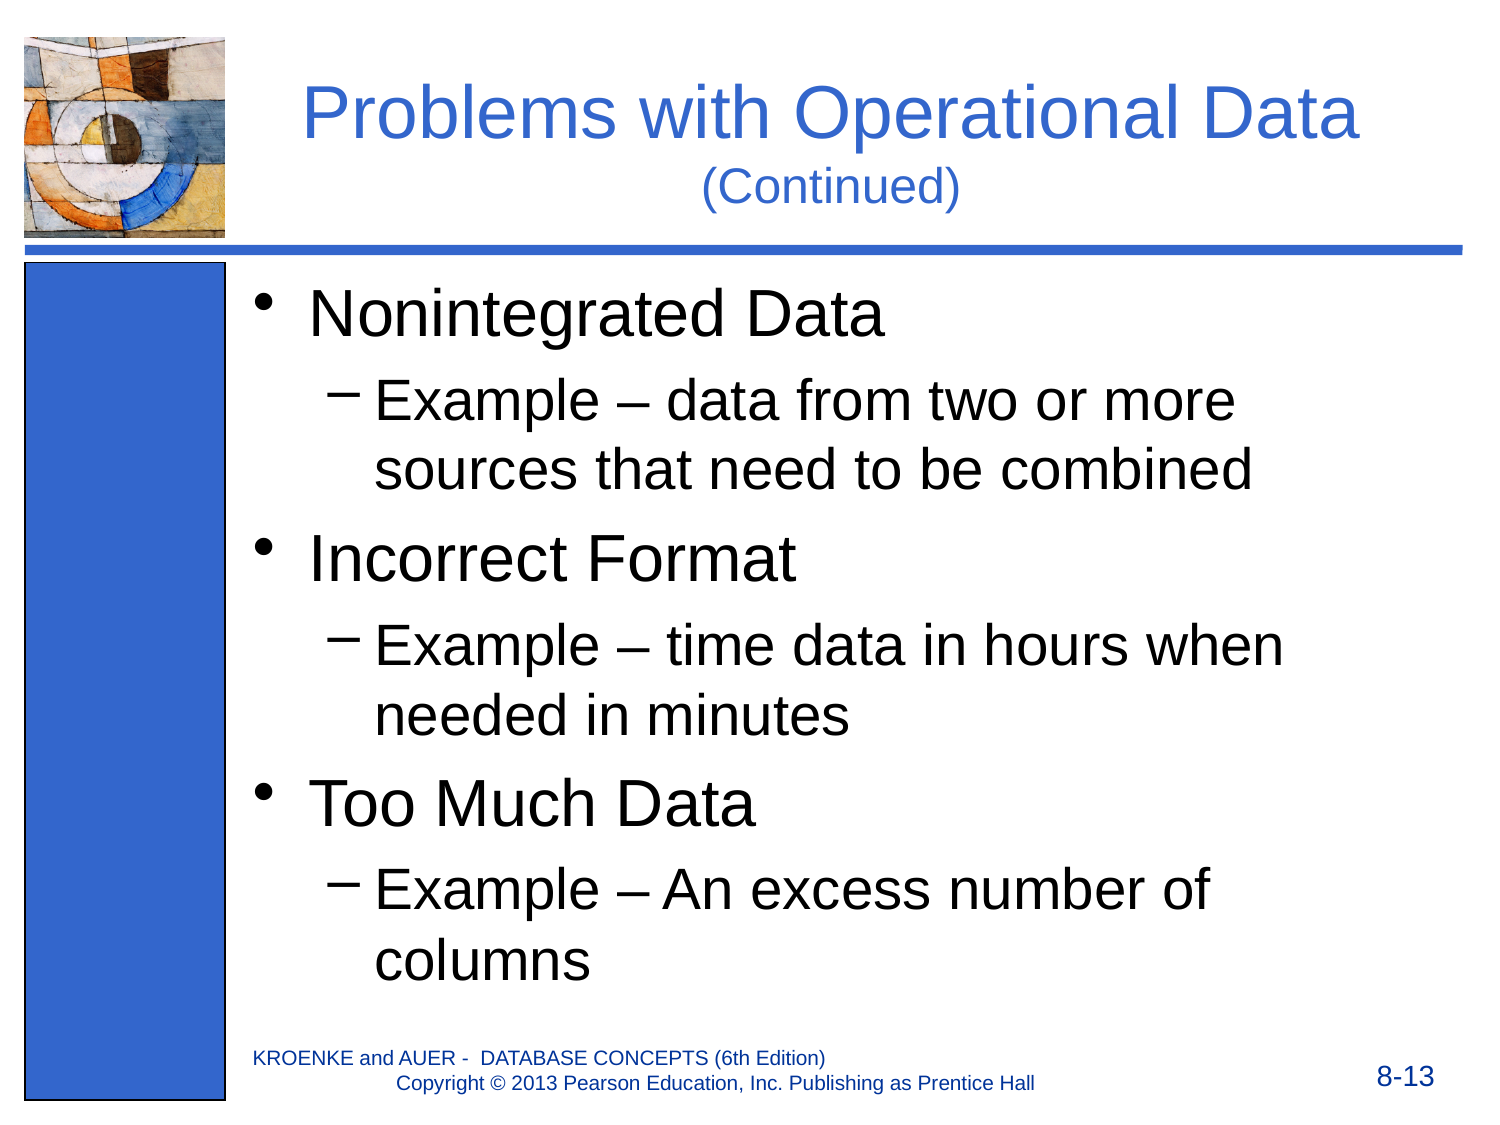

# Problems with Operational Data (Continued)
Nonintegrated Data
Example – data from two or more sources that need to be combined
Incorrect Format
Example – time data in hours when needed in minutes
Too Much Data
Example – An excess number of columns
KROENKE and AUER -  DATABASE CONCEPTS (6th Edition)                                                                    Copyright © 2013 Pearson Education, Inc. Publishing as Prentice Hall
8-13